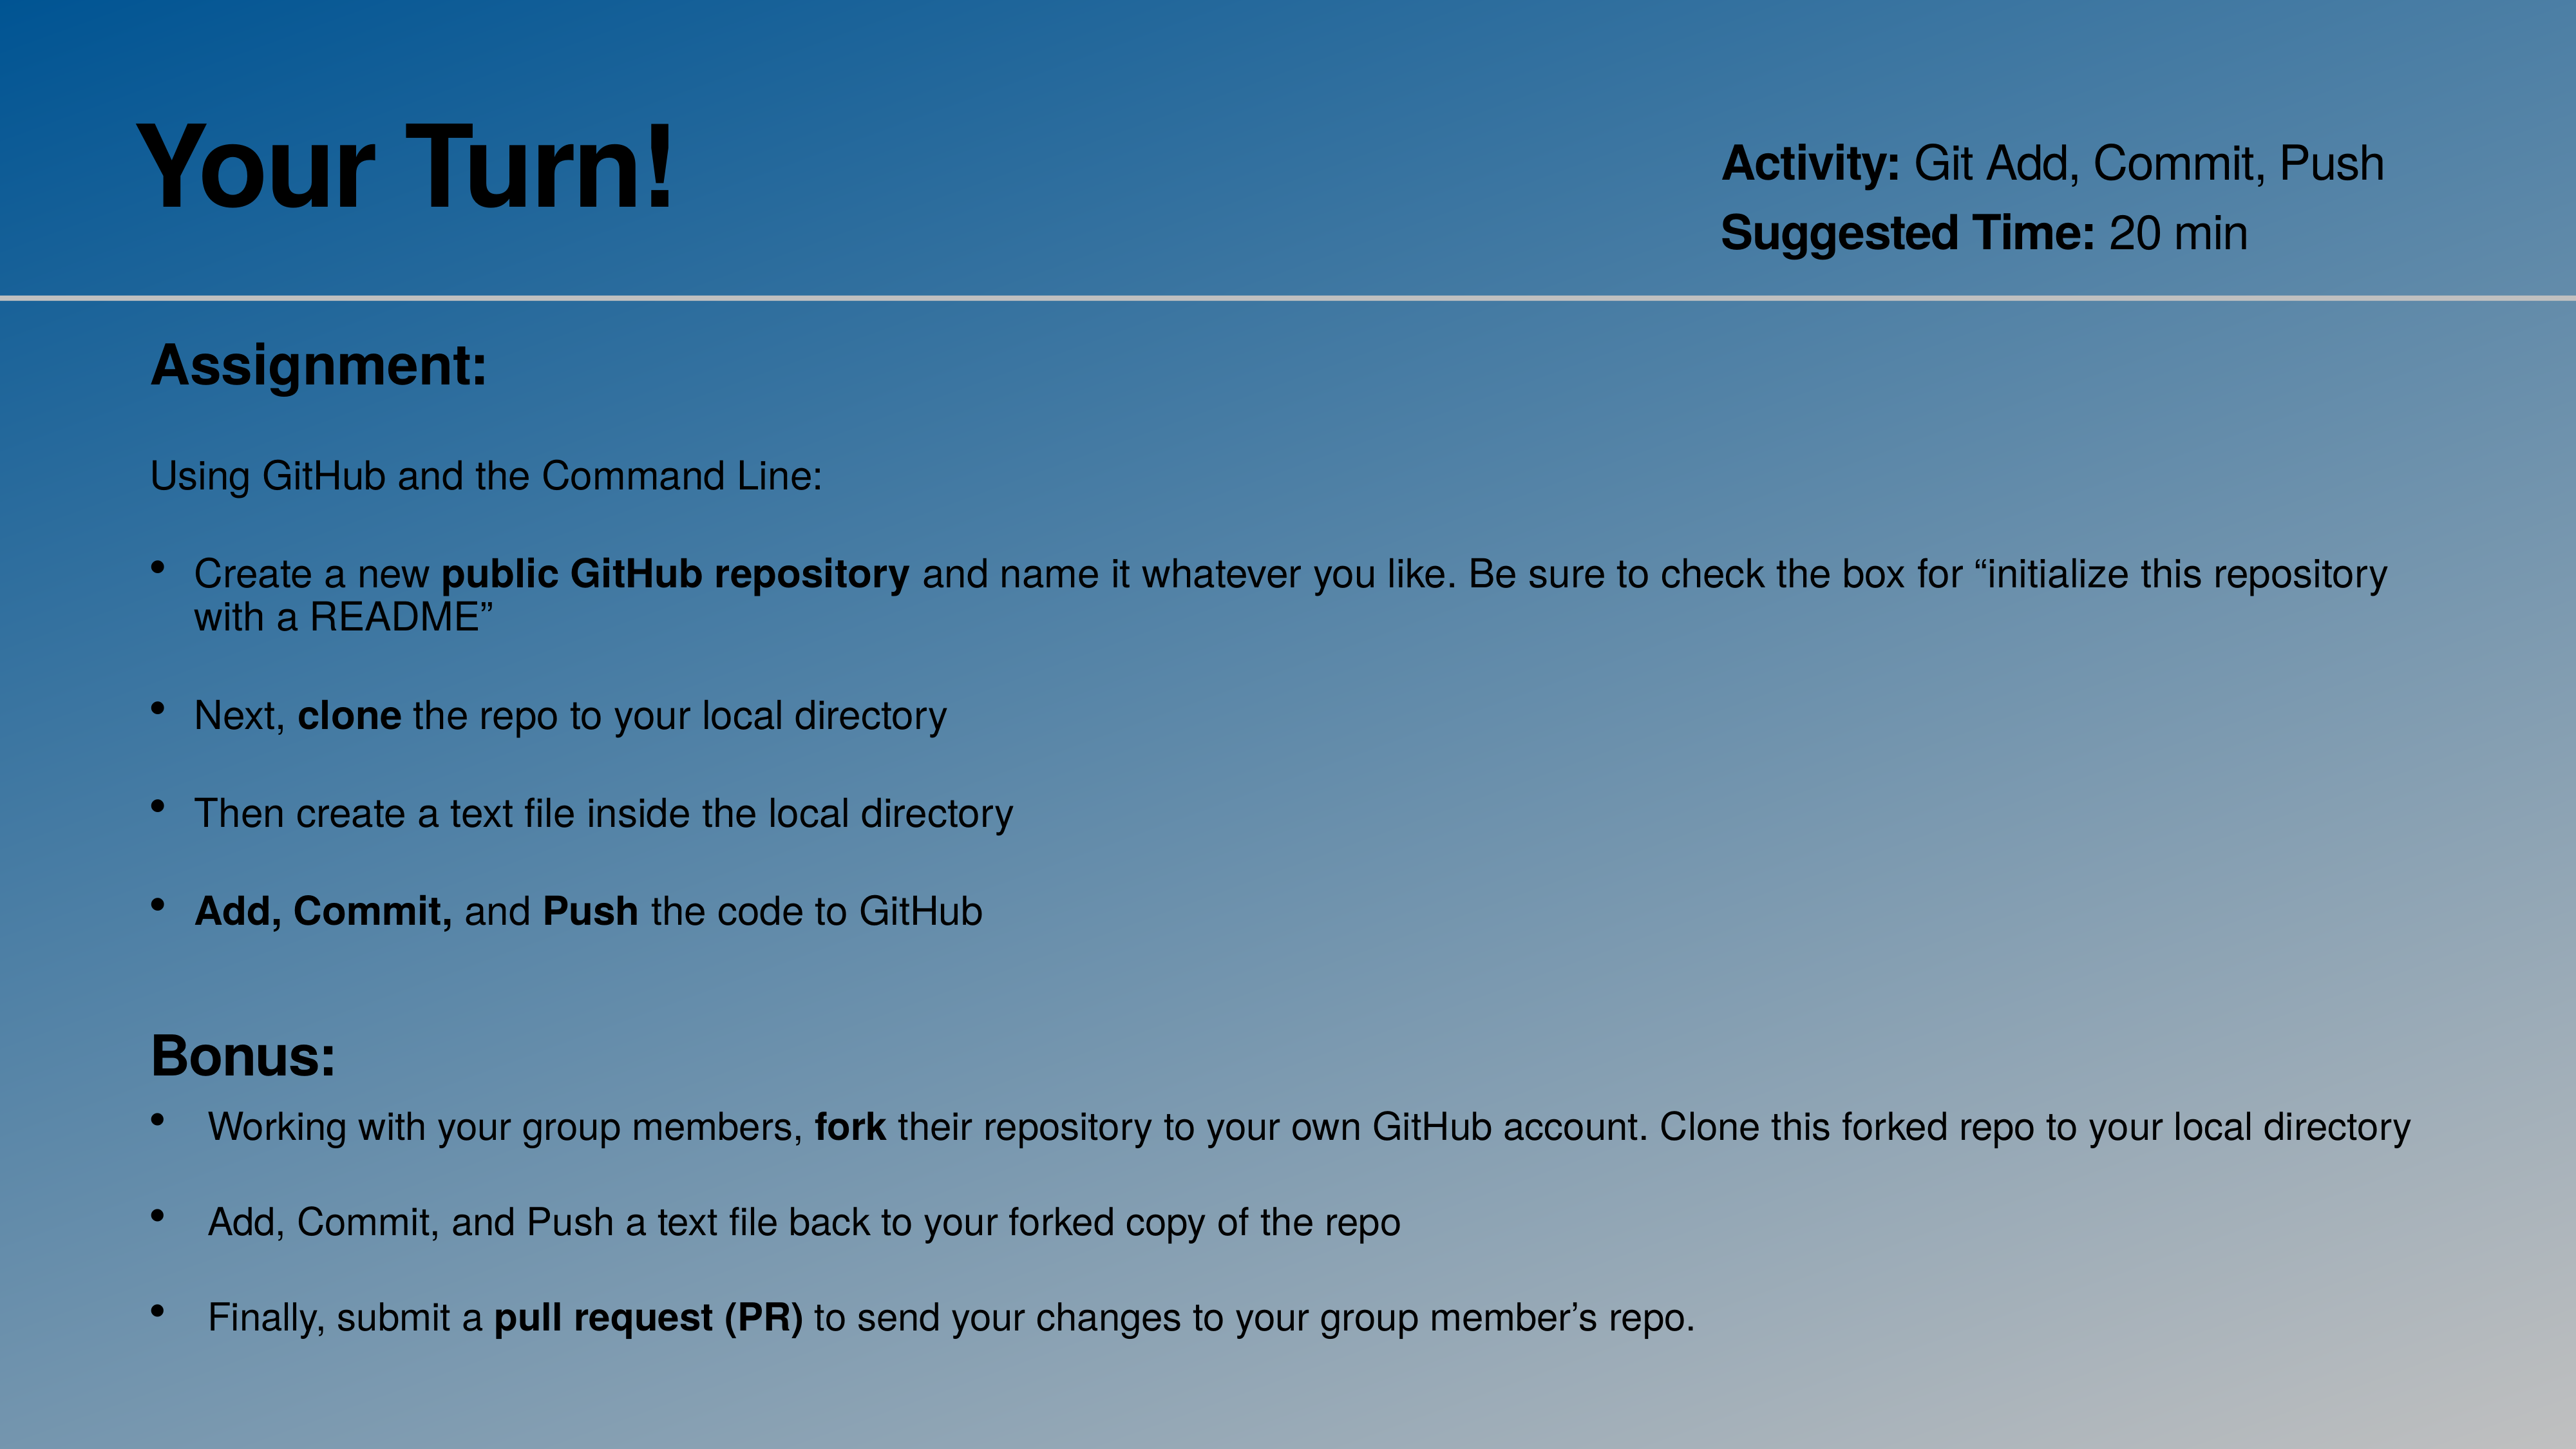

# Your Turn!
Activity: Git Add, Commit, Push
Suggested Time: 20 min
Assignment:
Using GitHub and the Command Line:
Create a new public GitHub repository and name it whatever you like. Be sure to check the box for “initialize this repository with a README”
Next, clone the repo to your local directory
Then create a text file inside the local directory
Add, Commit, and Push the code to GitHub
Bonus:
Working with your group members, fork their repository to your own GitHub account. Clone this forked repo to your local directory
Add, Commit, and Push a text file back to your forked copy of the repo
Finally, submit a pull request (PR) to send your changes to your group member’s repo.